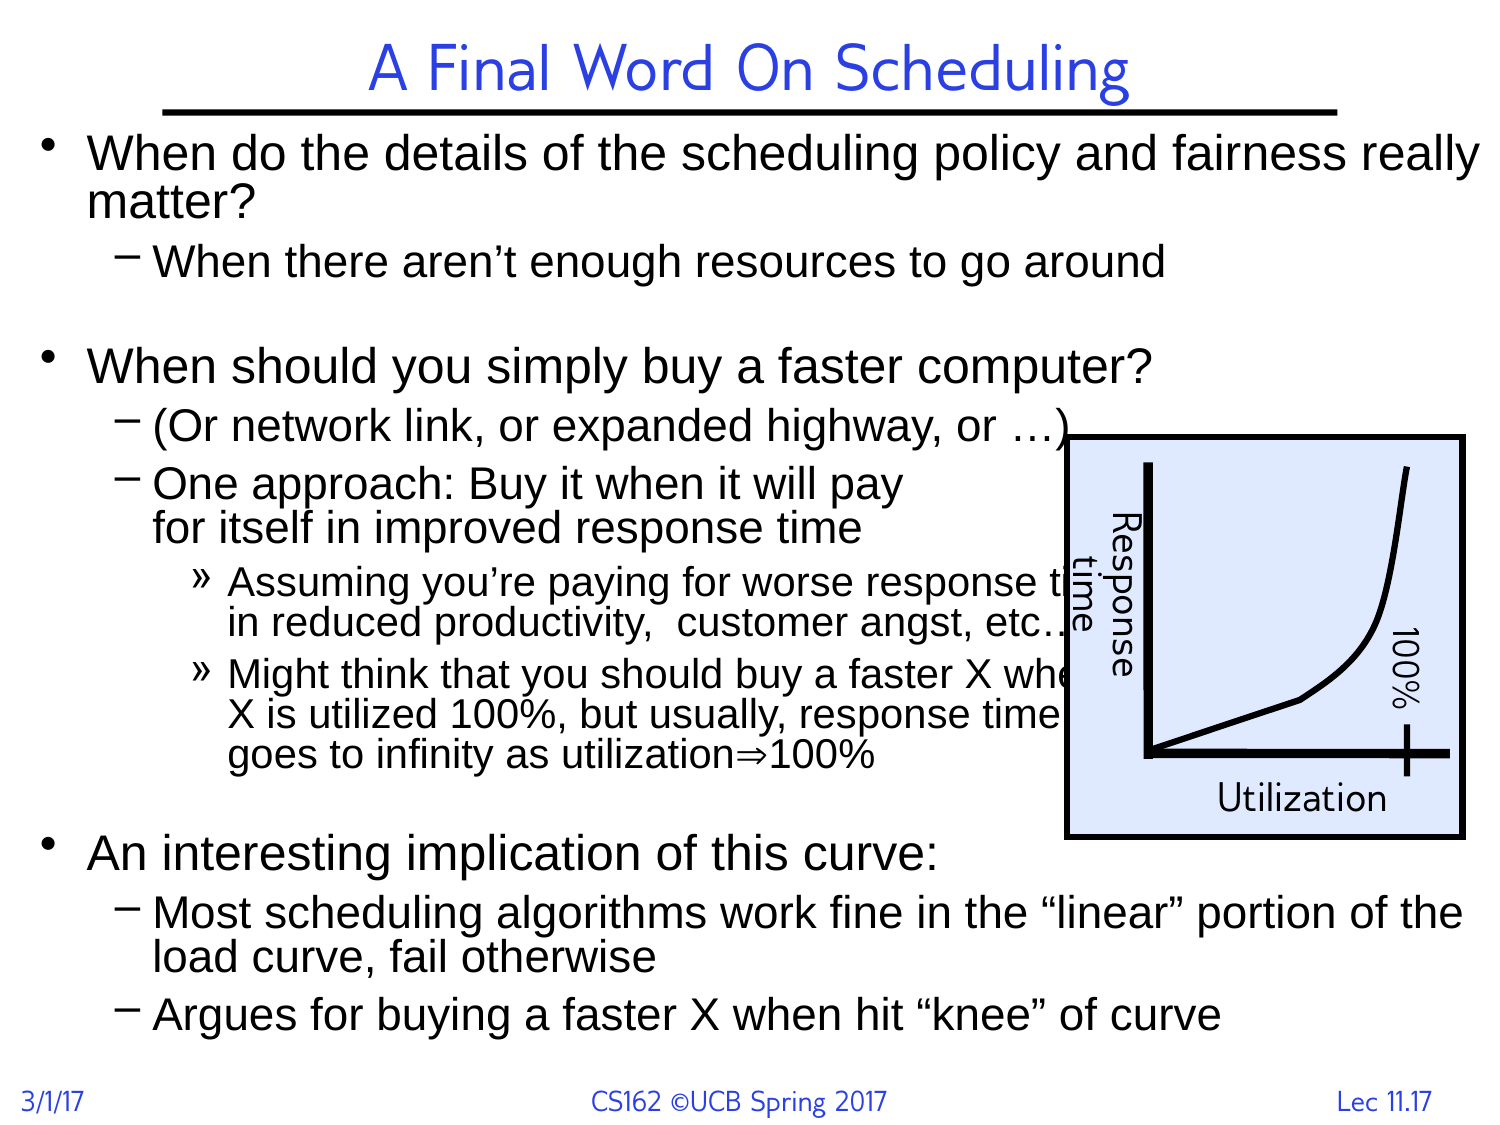

# A Final Word On Scheduling
When do the details of the scheduling policy and fairness really matter?
When there aren’t enough resources to go around
When should you simply buy a faster computer?
(Or network link, or expanded highway, or …)
One approach: Buy it when it will pay
for itself in improved response time
Assuming you’re paying for worse response time
in reduced productivity,  customer angst, etc…
Might think that you should buy a faster X when
X is utilized 100%, but usually, response time
goes to infinity as utilization⇒100%
An interesting implication of this curve:
Most scheduling algorithms work fine in the “linear” portion of the load curve, fail otherwise
Argues for buying a faster X when hit “knee” of curve

Response
time
100%

Utilization